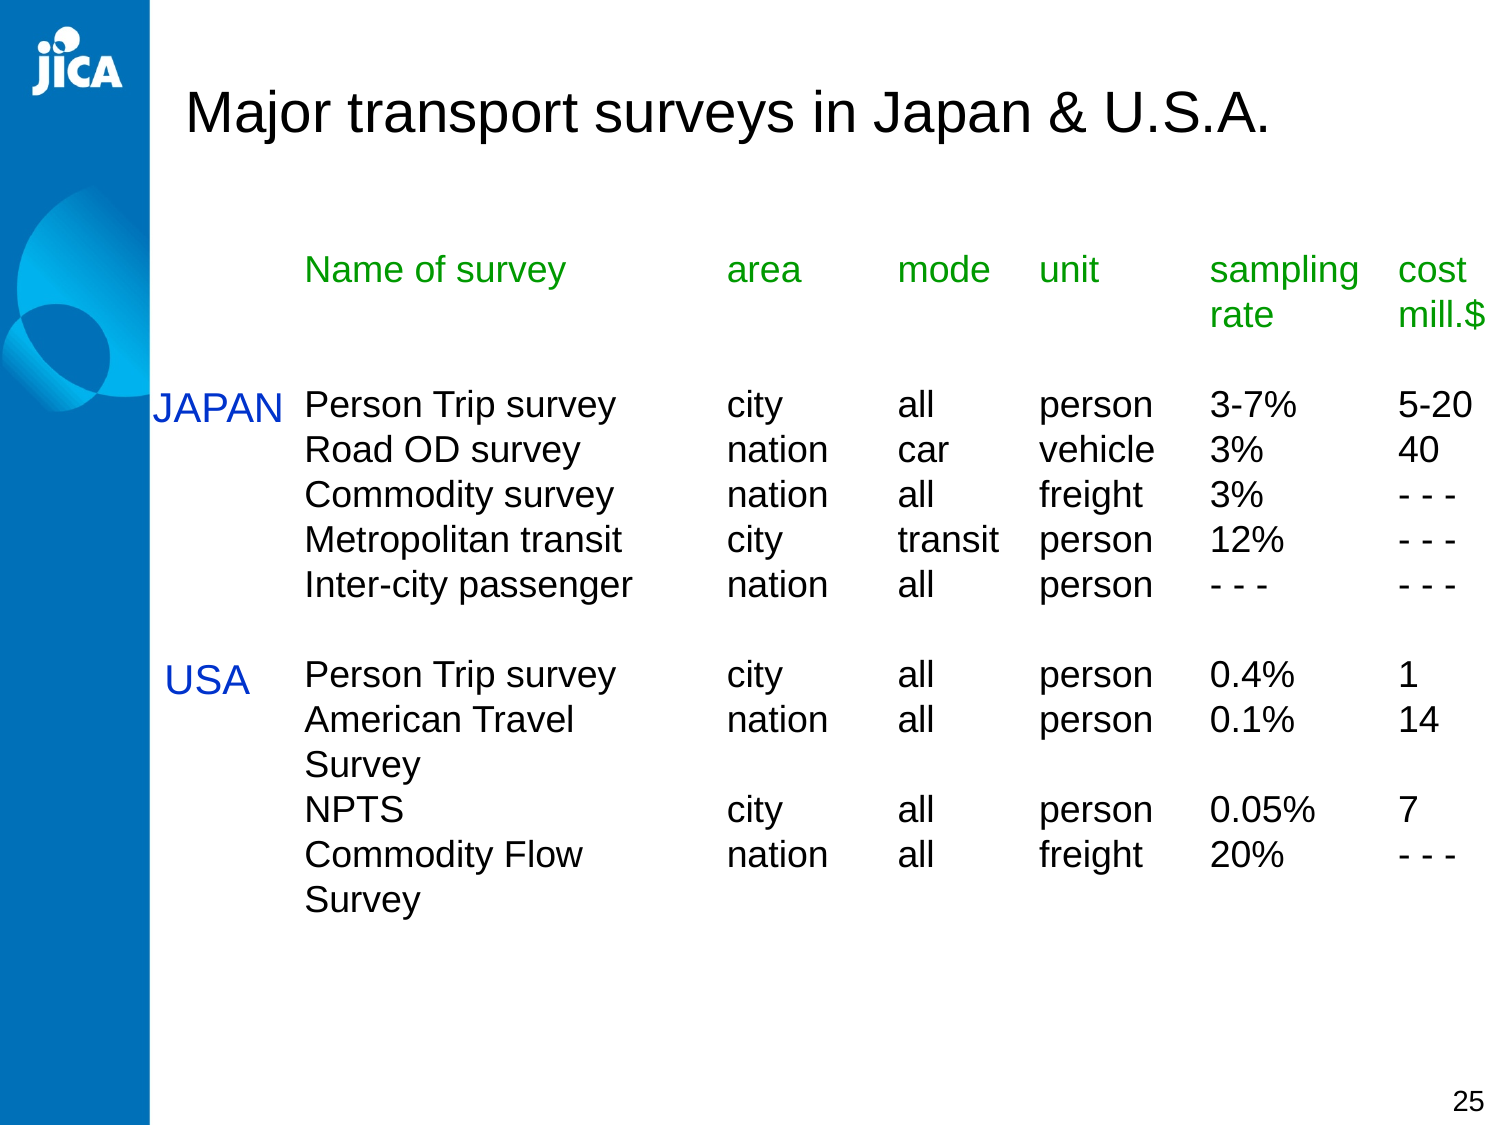

Major transport surveys in Japan & U.S.A.
Name of survey	area	mode	unit	sampling	cost
				rate	mill.$

Person Trip survey	city	all	person	3-7%	5-20
Road OD survey	nation	car	vehicle	3%	40
Commodity survey	nation	all	freight	3%	- - -
Metropolitan transit	city	transit	person	12%	- - -
Inter-city passenger	nation	all	person	- - -	- - -

Person Trip survey	city	all	person	0.4%	1
American Travel	nation	all	person	0.1%	14
Survey
NPTS	city	all	person	0.05%	7
Commodity Flow	nation	all	freight	20%	- - -
Survey
JAPAN
USA
25